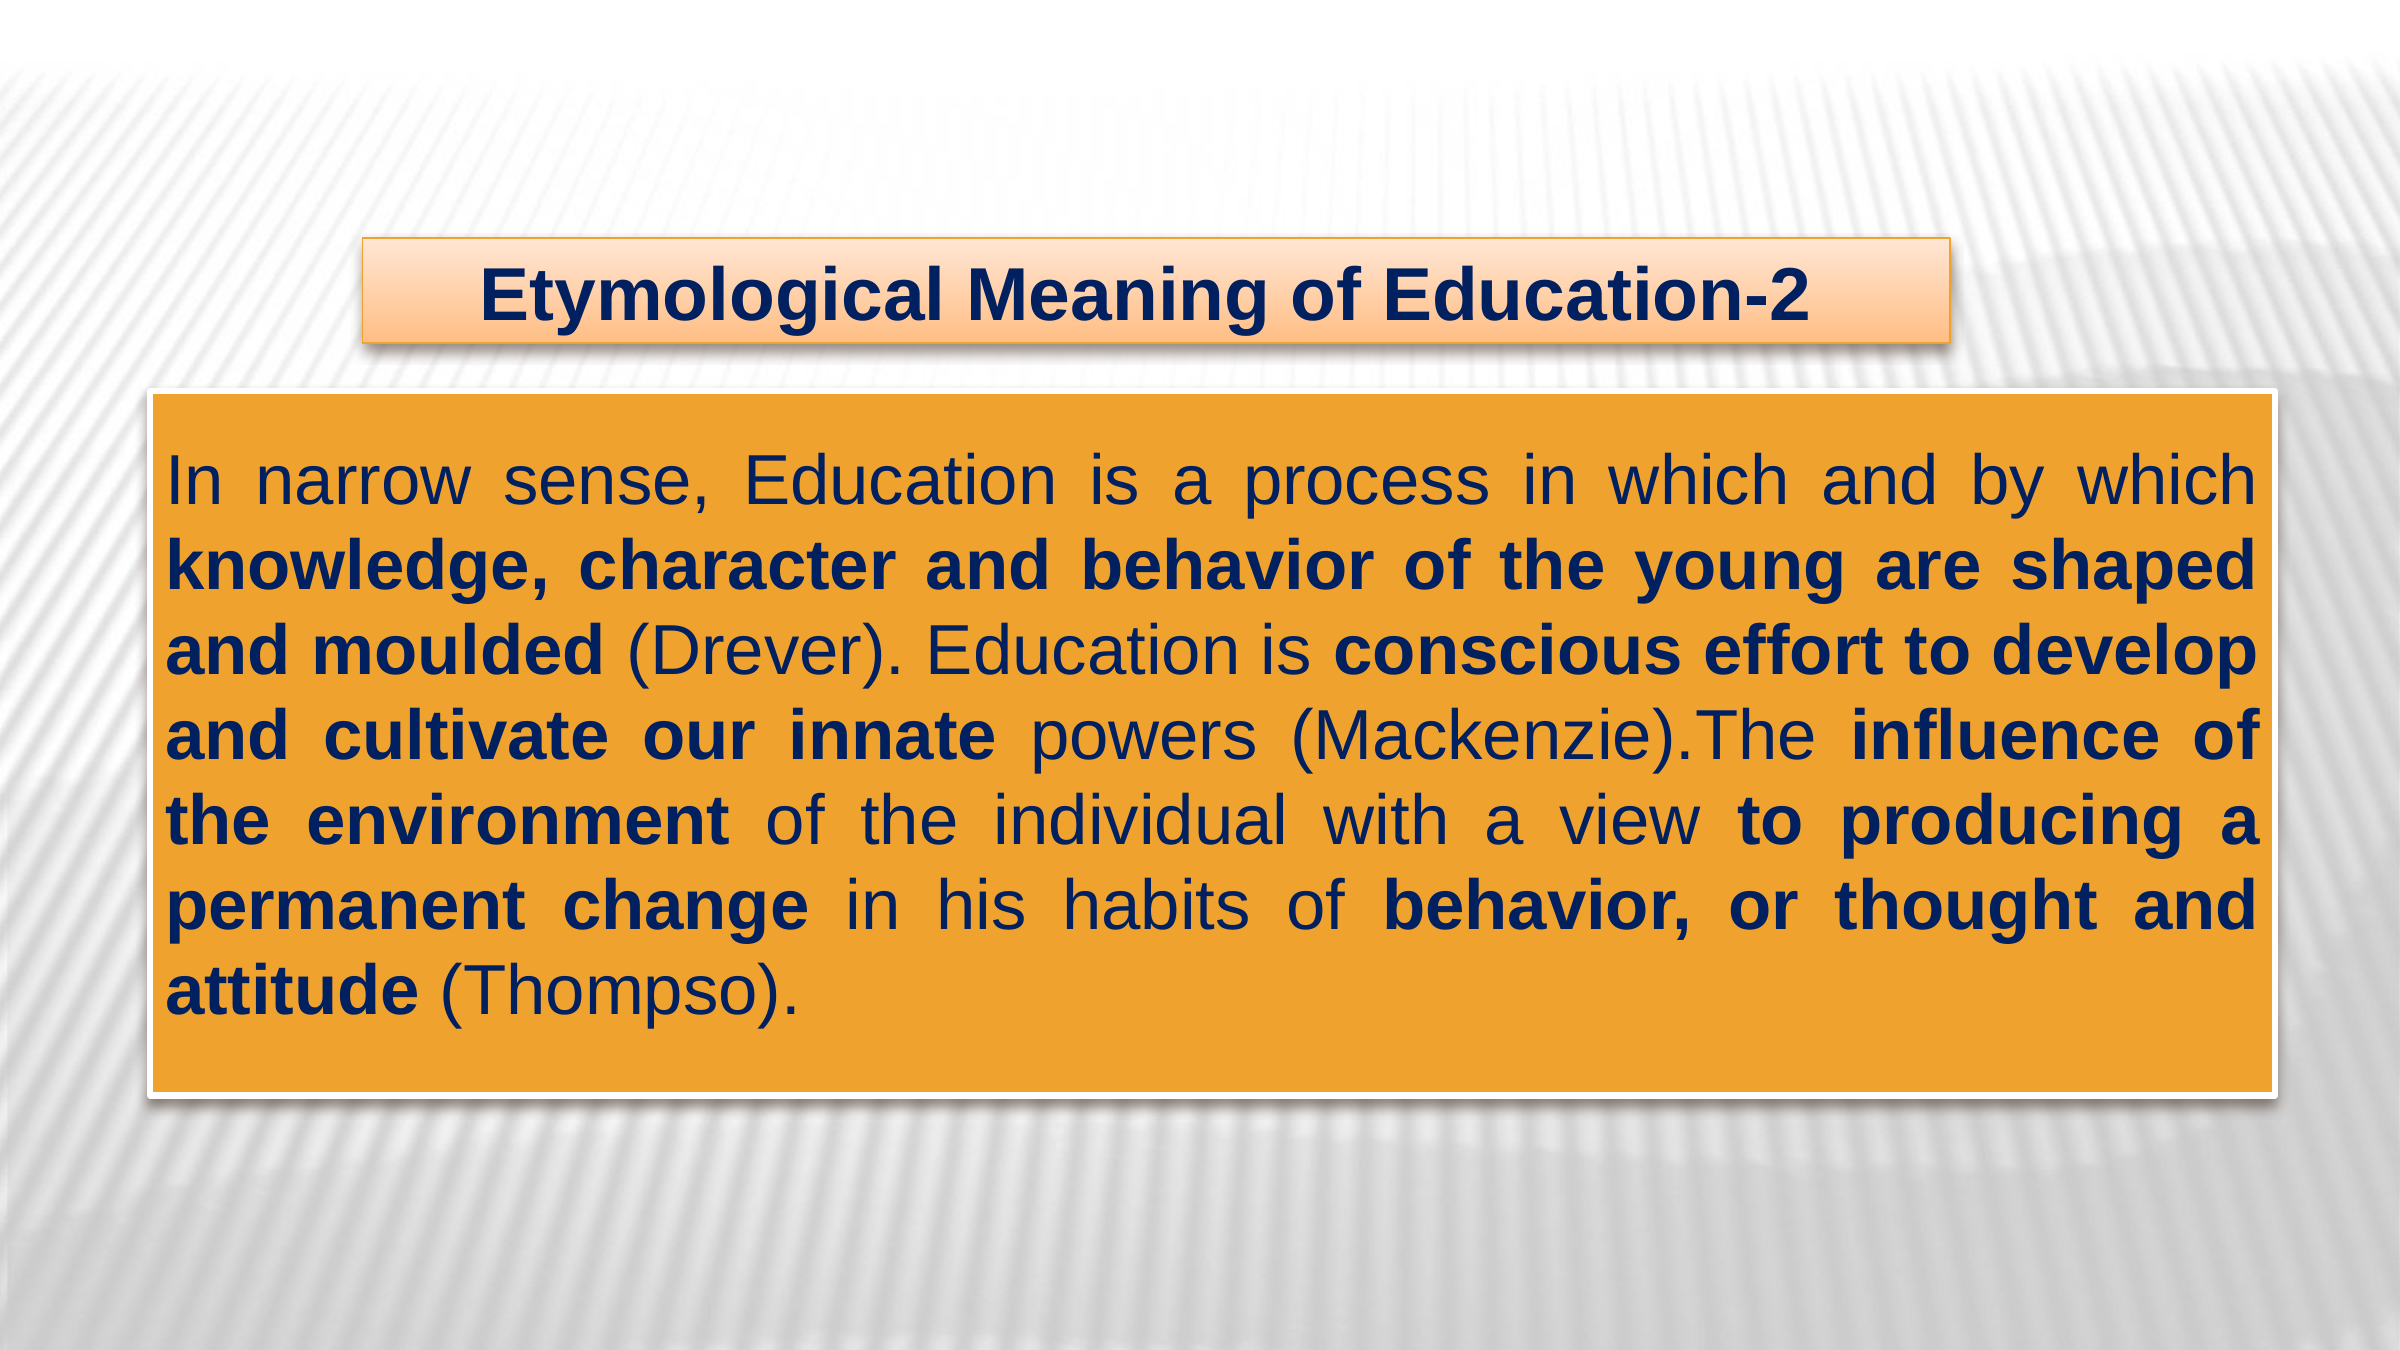

Etymological Meaning of Education-2

In narrow sense, Education is a process in which and by which knowledge, character and behavior of the young are shaped and moulded (Drever). Education is conscious effort to develop and cultivate our innate powers (Mackenzie).The influence of the environment of the individual with a view to producing a permanent change in his habits of behavior, or thought and attitude (Thompso).